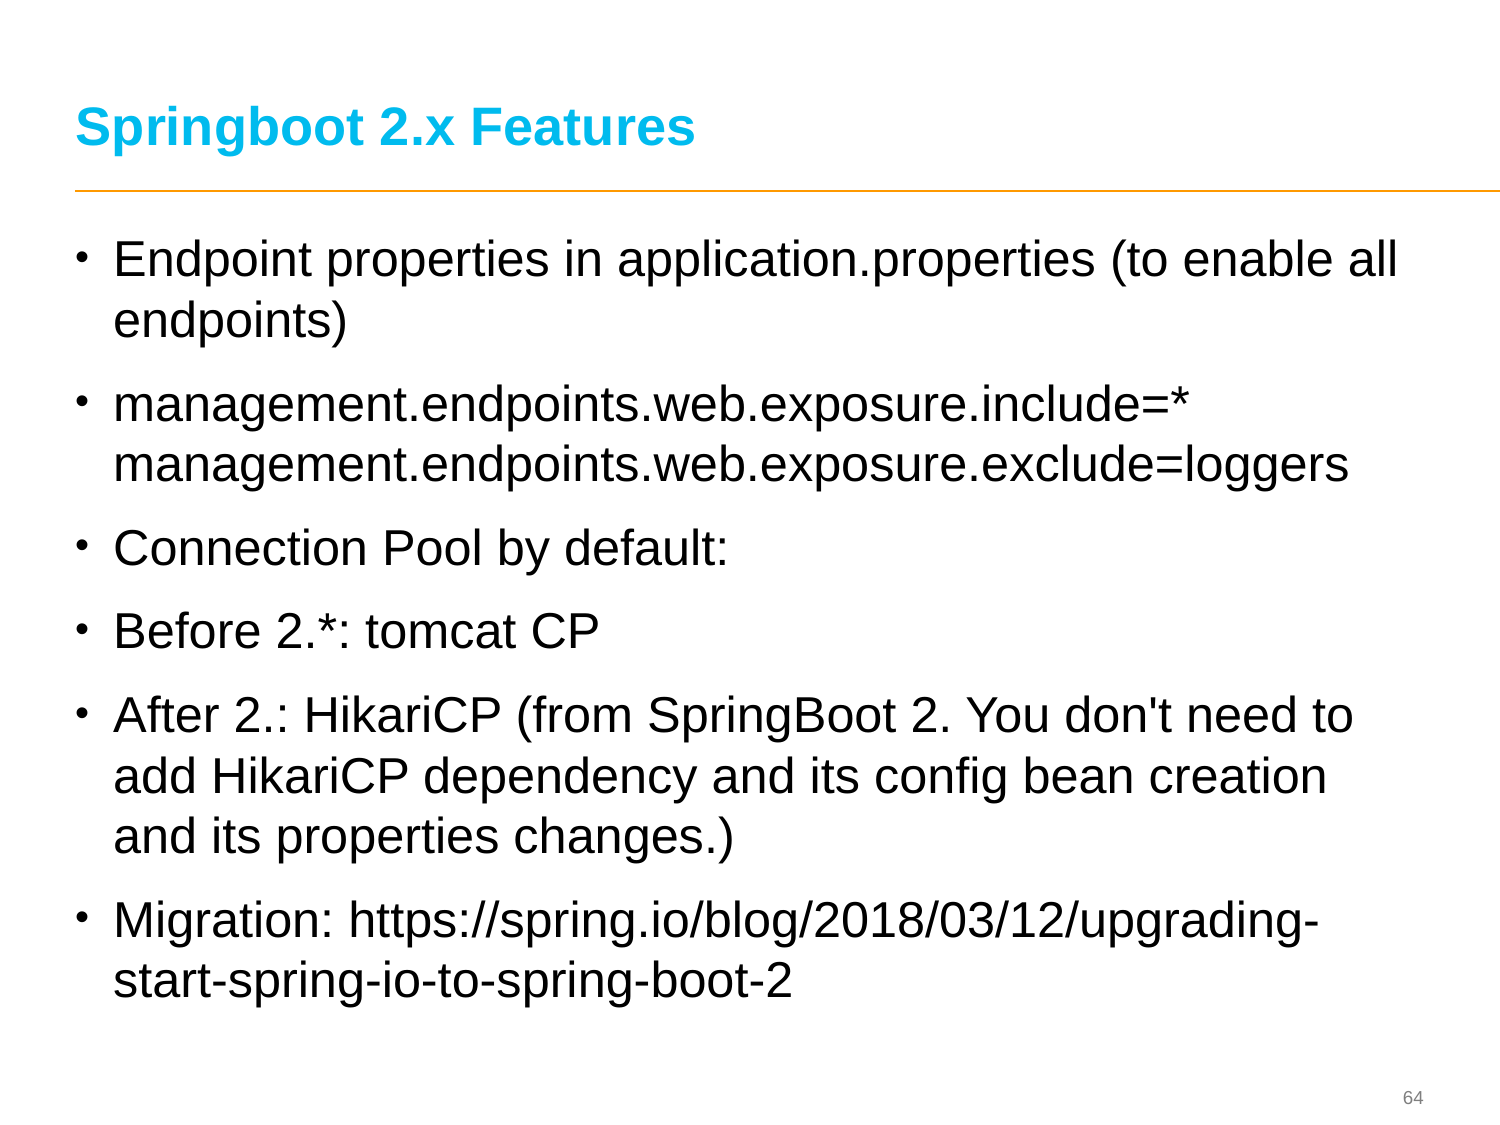

# Springboot 2.x Features
Endpoint properties in application.properties (to enable all endpoints)
management.endpoints.web.exposure.include=* management.endpoints.web.exposure.exclude=loggers
Connection Pool by default:
Before 2.*: tomcat CP
After 2.: HikariCP (from SpringBoot 2. You don't need to add HikariCP dependency and its config bean creation and its properties changes.)
Migration: https://spring.io/blog/2018/03/12/upgrading-start-spring-io-to-spring-boot-2